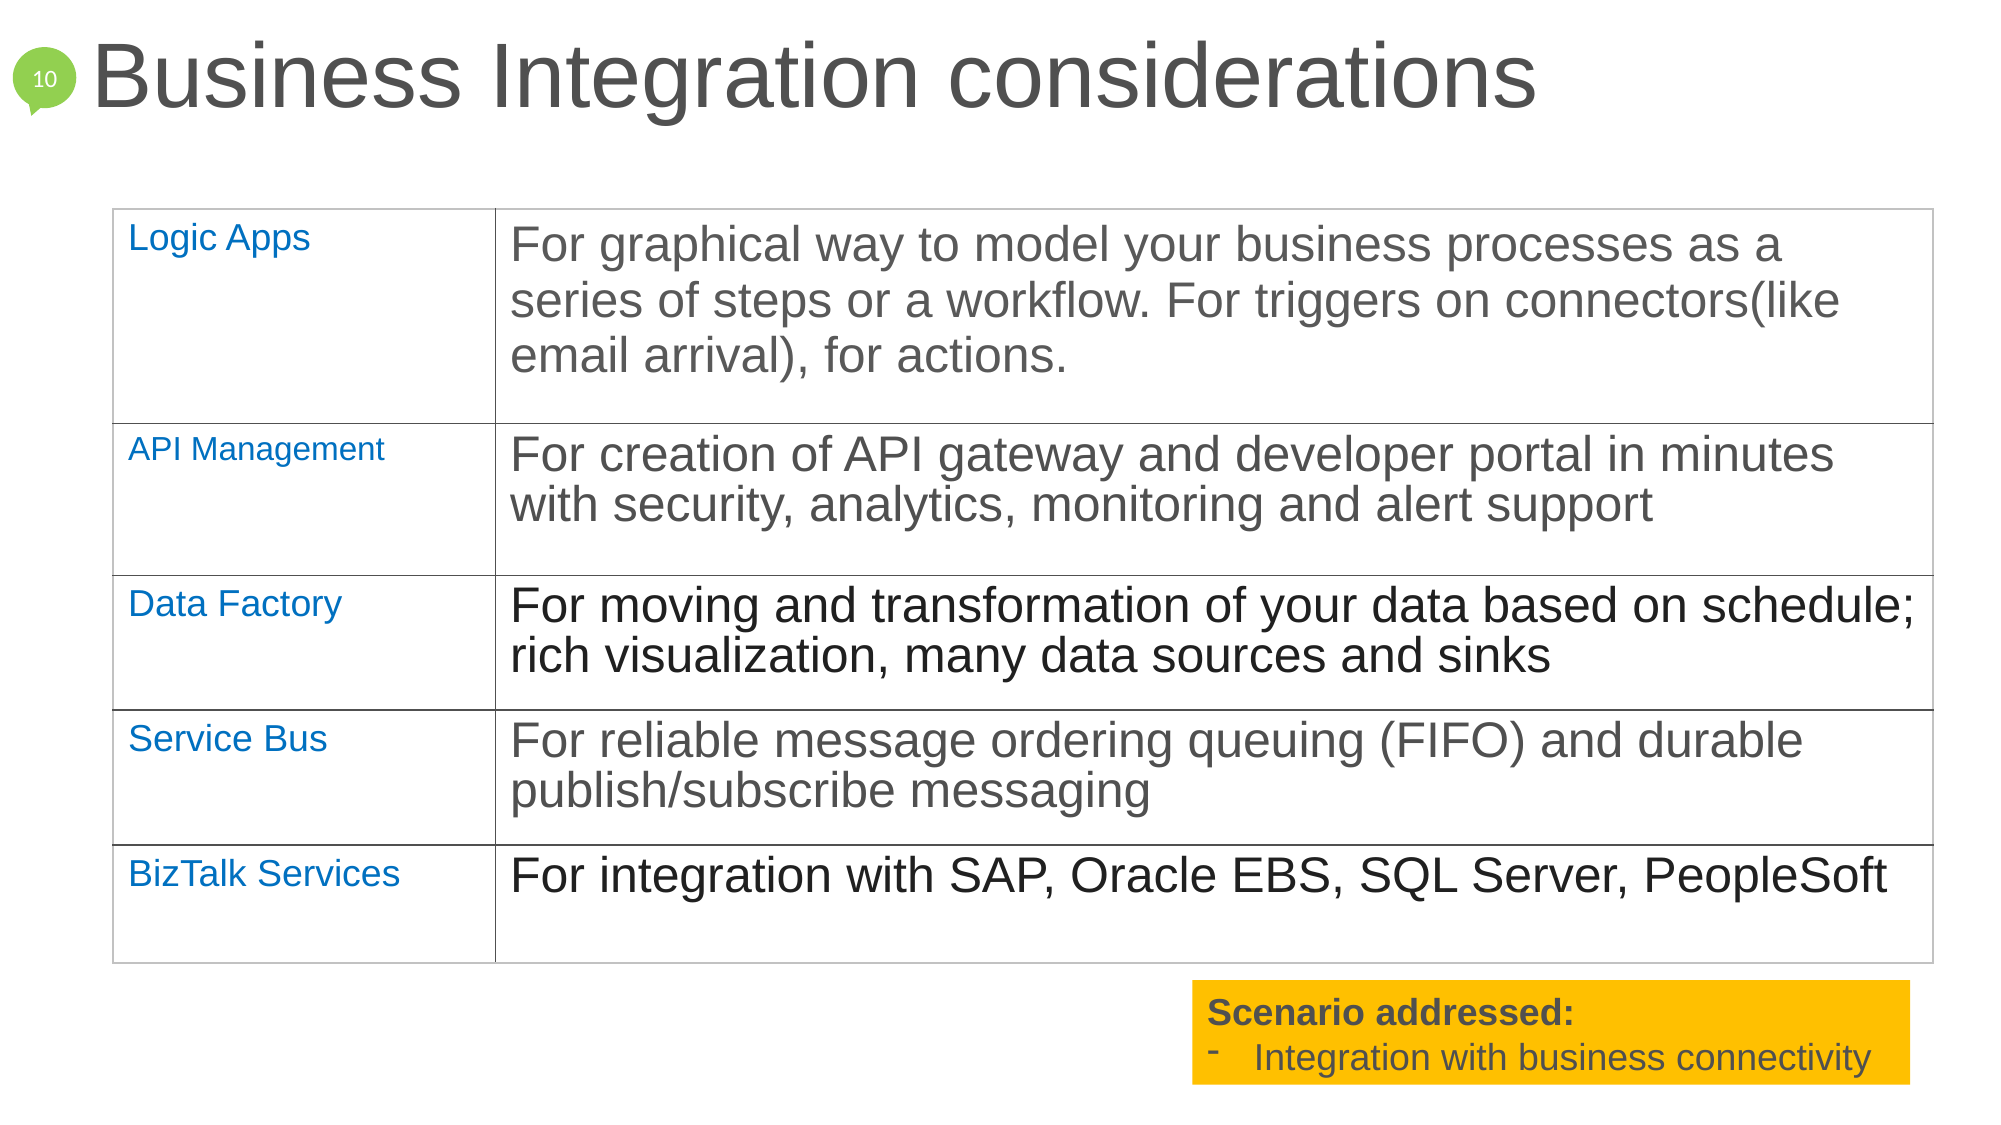

Business Integration considerations
10
| Logic Apps | For graphical way to model your business processes as a series of steps or a workflow. For triggers on connectors(like email arrival), for actions. |
| --- | --- |
| API Management | For creation of API gateway and developer portal in minutes with security, analytics, monitoring and alert support |
| Data Factory | For moving and transformation of your data based on schedule; rich visualization, many data sources and sinks |
| Service Bus | For reliable message ordering queuing (FIFO) and durable publish/subscribe messaging |
| BizTalk Services | For integration with SAP, Oracle EBS, SQL Server, PeopleSoft |
Scenario addressed:
Integration with business connectivity